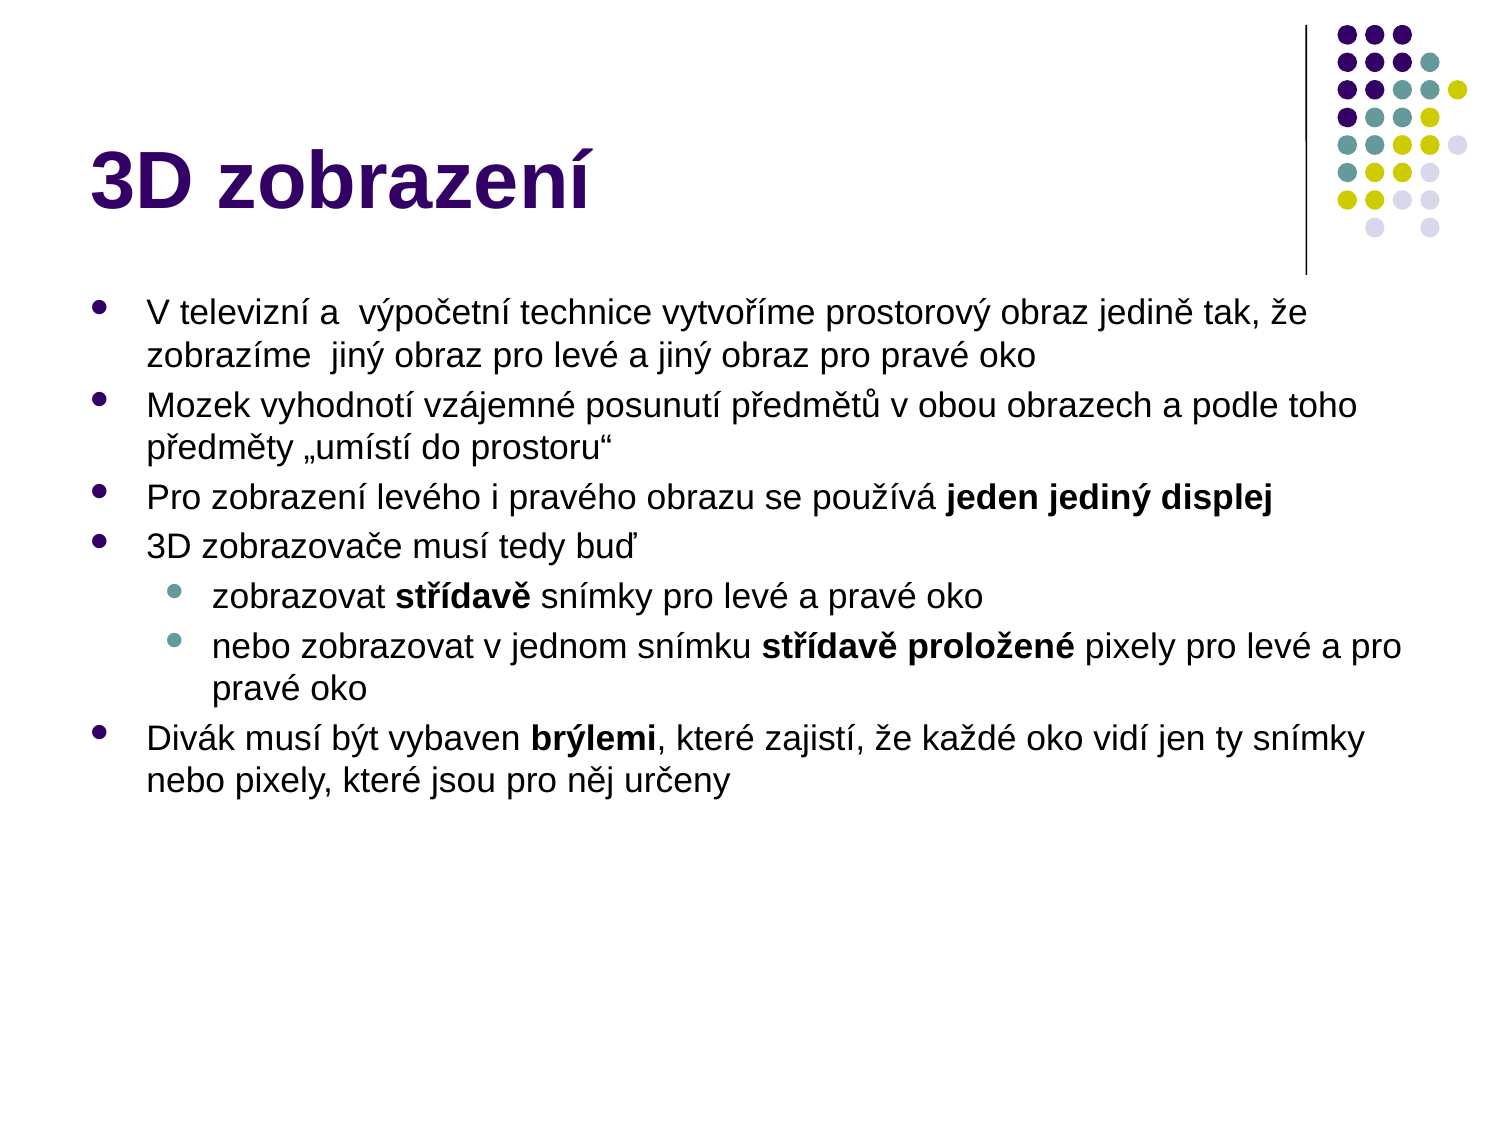

# 3D zobrazení
V televizní a  výpočetní technice vytvoříme prostorový obraz jedině tak, že zobrazíme  jiný obraz pro levé a jiný obraz pro pravé oko
Mozek vyhodnotí vzájemné posunutí předmětů v obou obrazech a podle toho předměty „umístí do prostoru“
Pro zobrazení levého i pravého obrazu se používá jeden jediný displej
3D zobrazovače musí tedy buď
zobrazovat střídavě snímky pro levé a pravé oko
nebo zobrazovat v jednom snímku střídavě proložené pixely pro levé a pro pravé oko
Divák musí být vybaven brýlemi, které zajistí, že každé oko vidí jen ty snímky nebo pixely, které jsou pro něj určeny